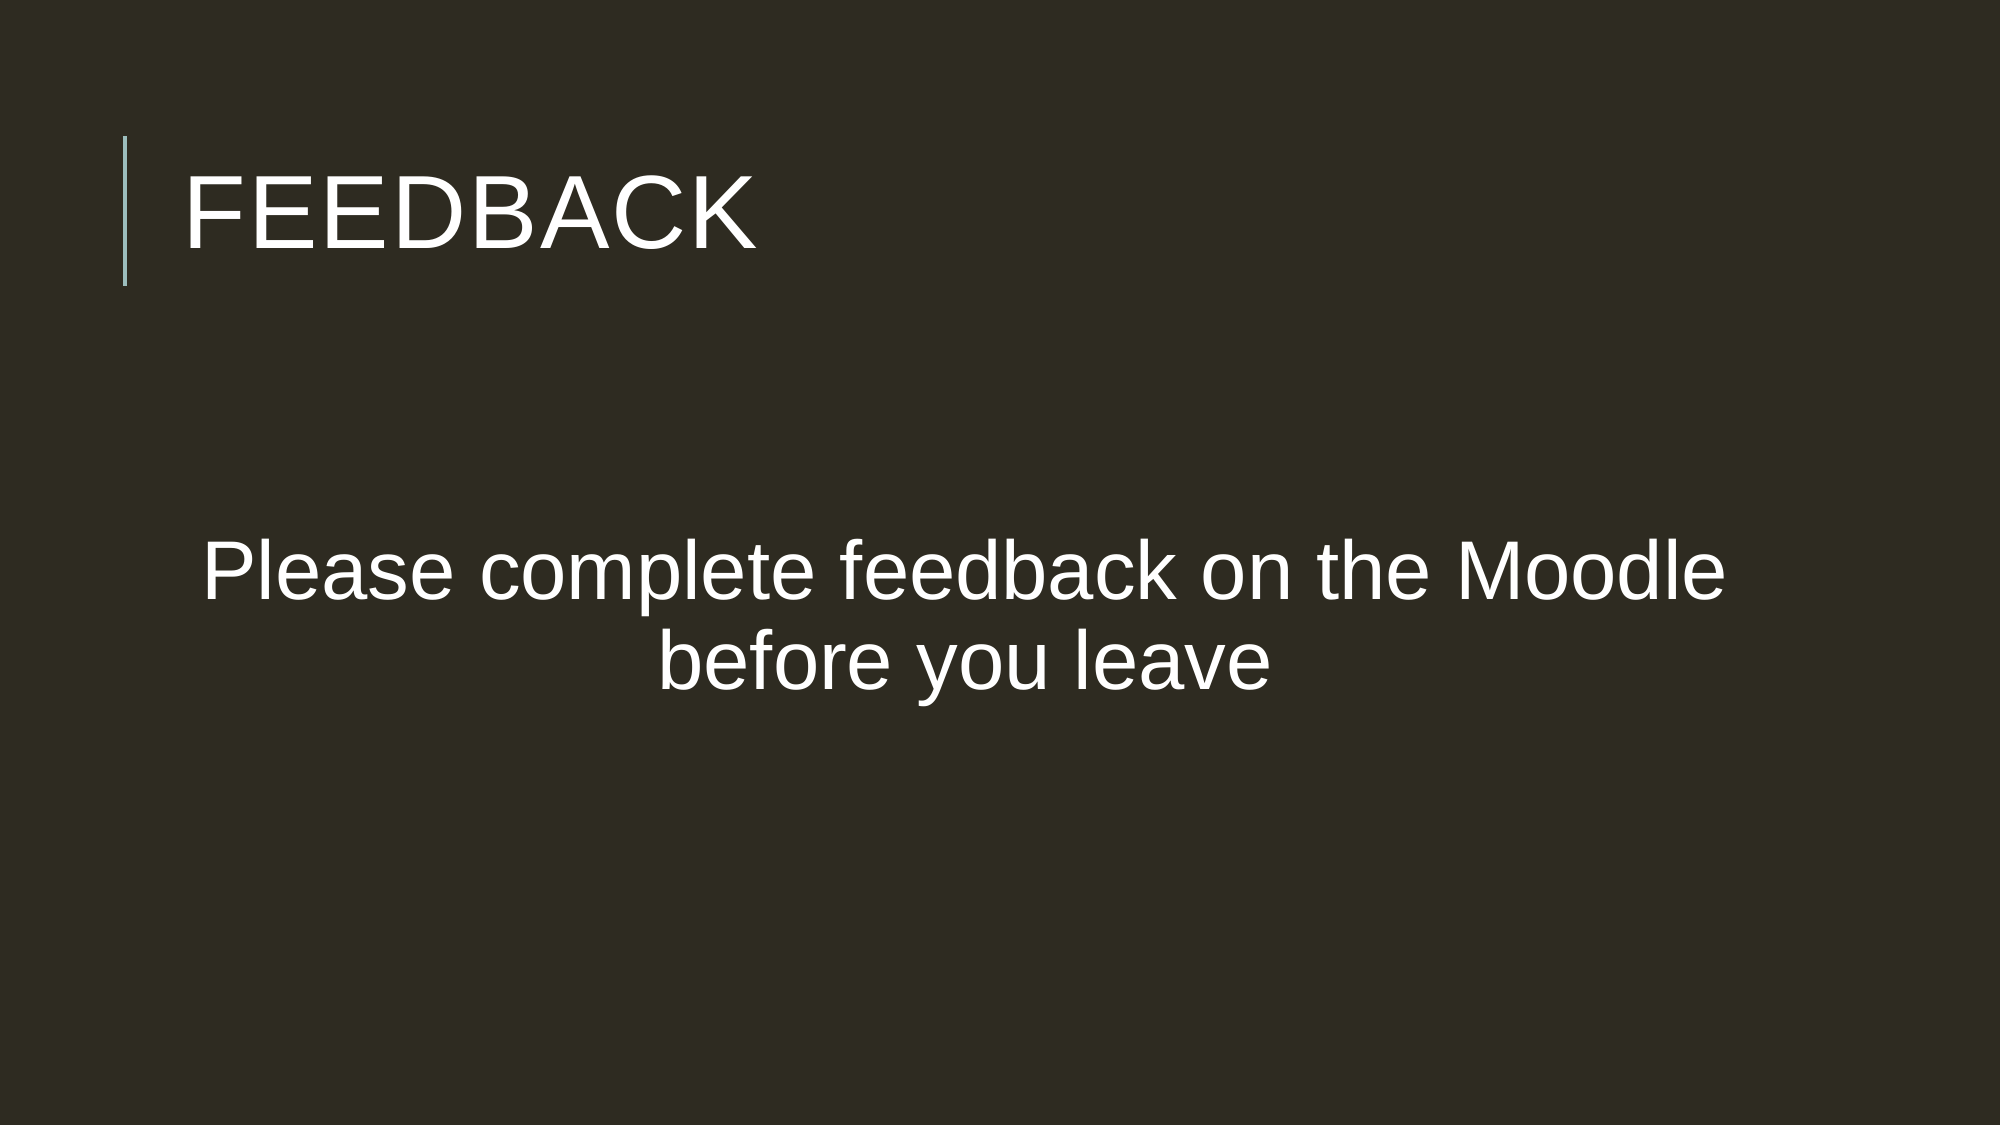

# FEEDBACK
Please complete feedback on the Moodle before you leave